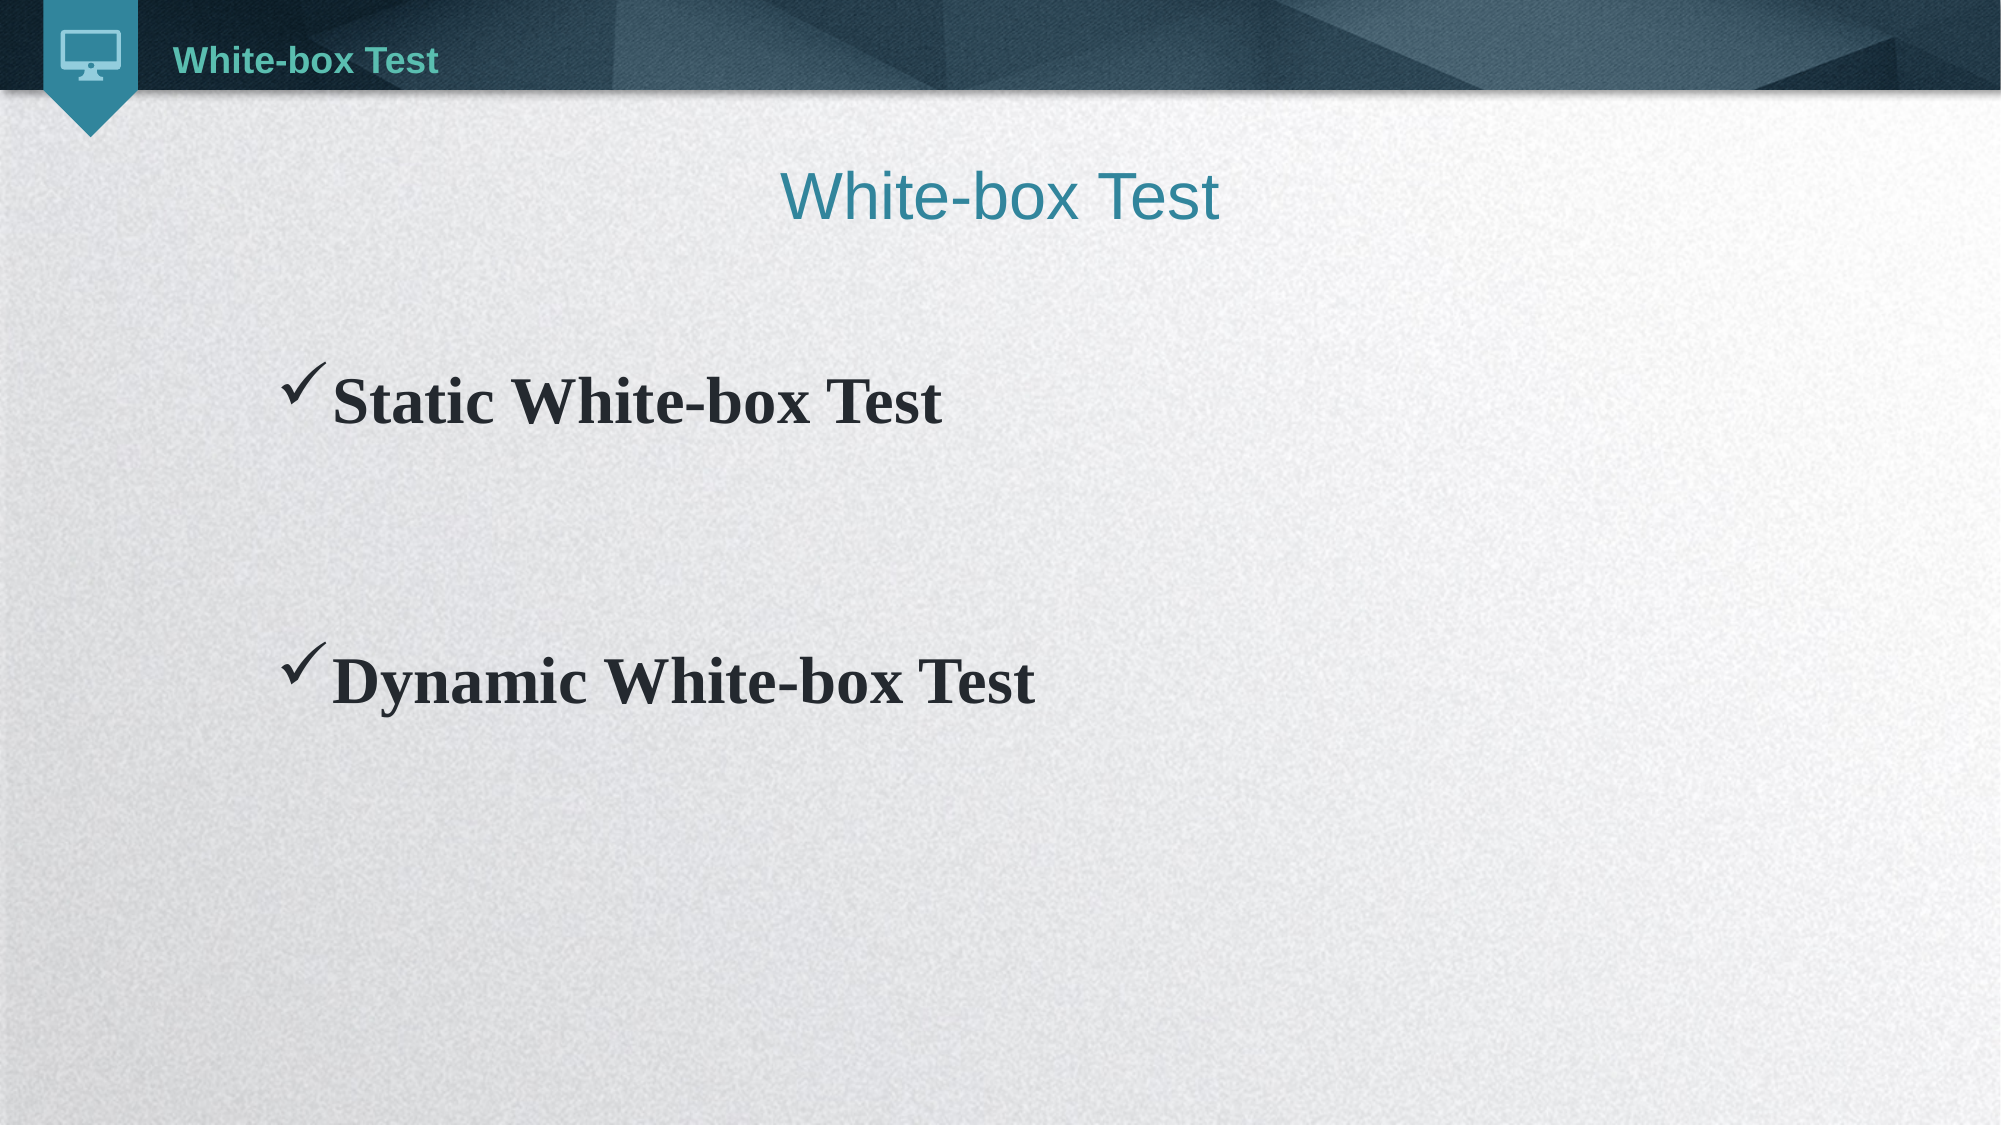

White-box Test
White-box Test
Static White-box Test

Dynamic White-box Test